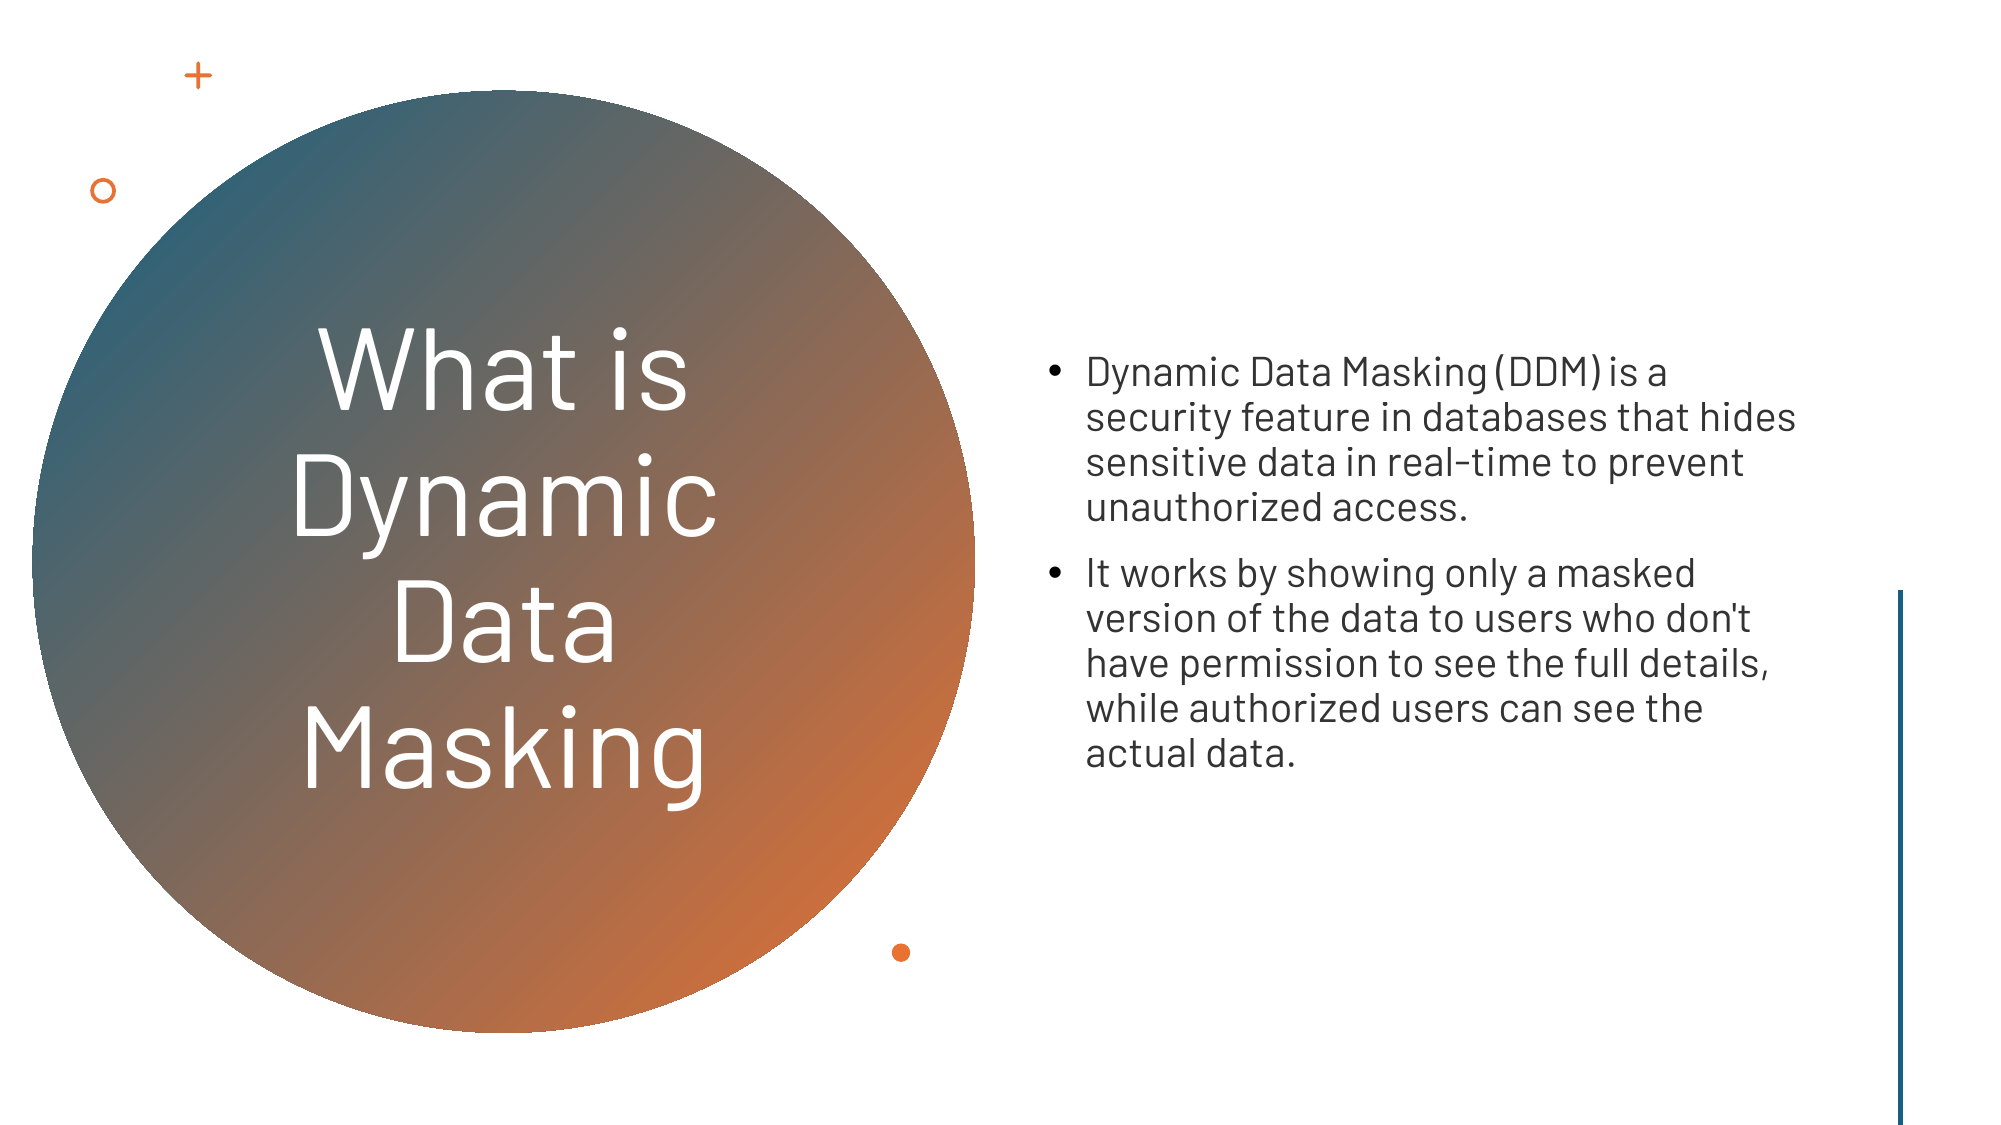

Dynamic Data Masking (DDM) is a security feature in databases that hides sensitive data in real-time to prevent unauthorized access.
It works by showing only a masked version of the data to users who don't have permission to see the full details, while authorized users can see the actual data.

# What is Dynamic Data Masking